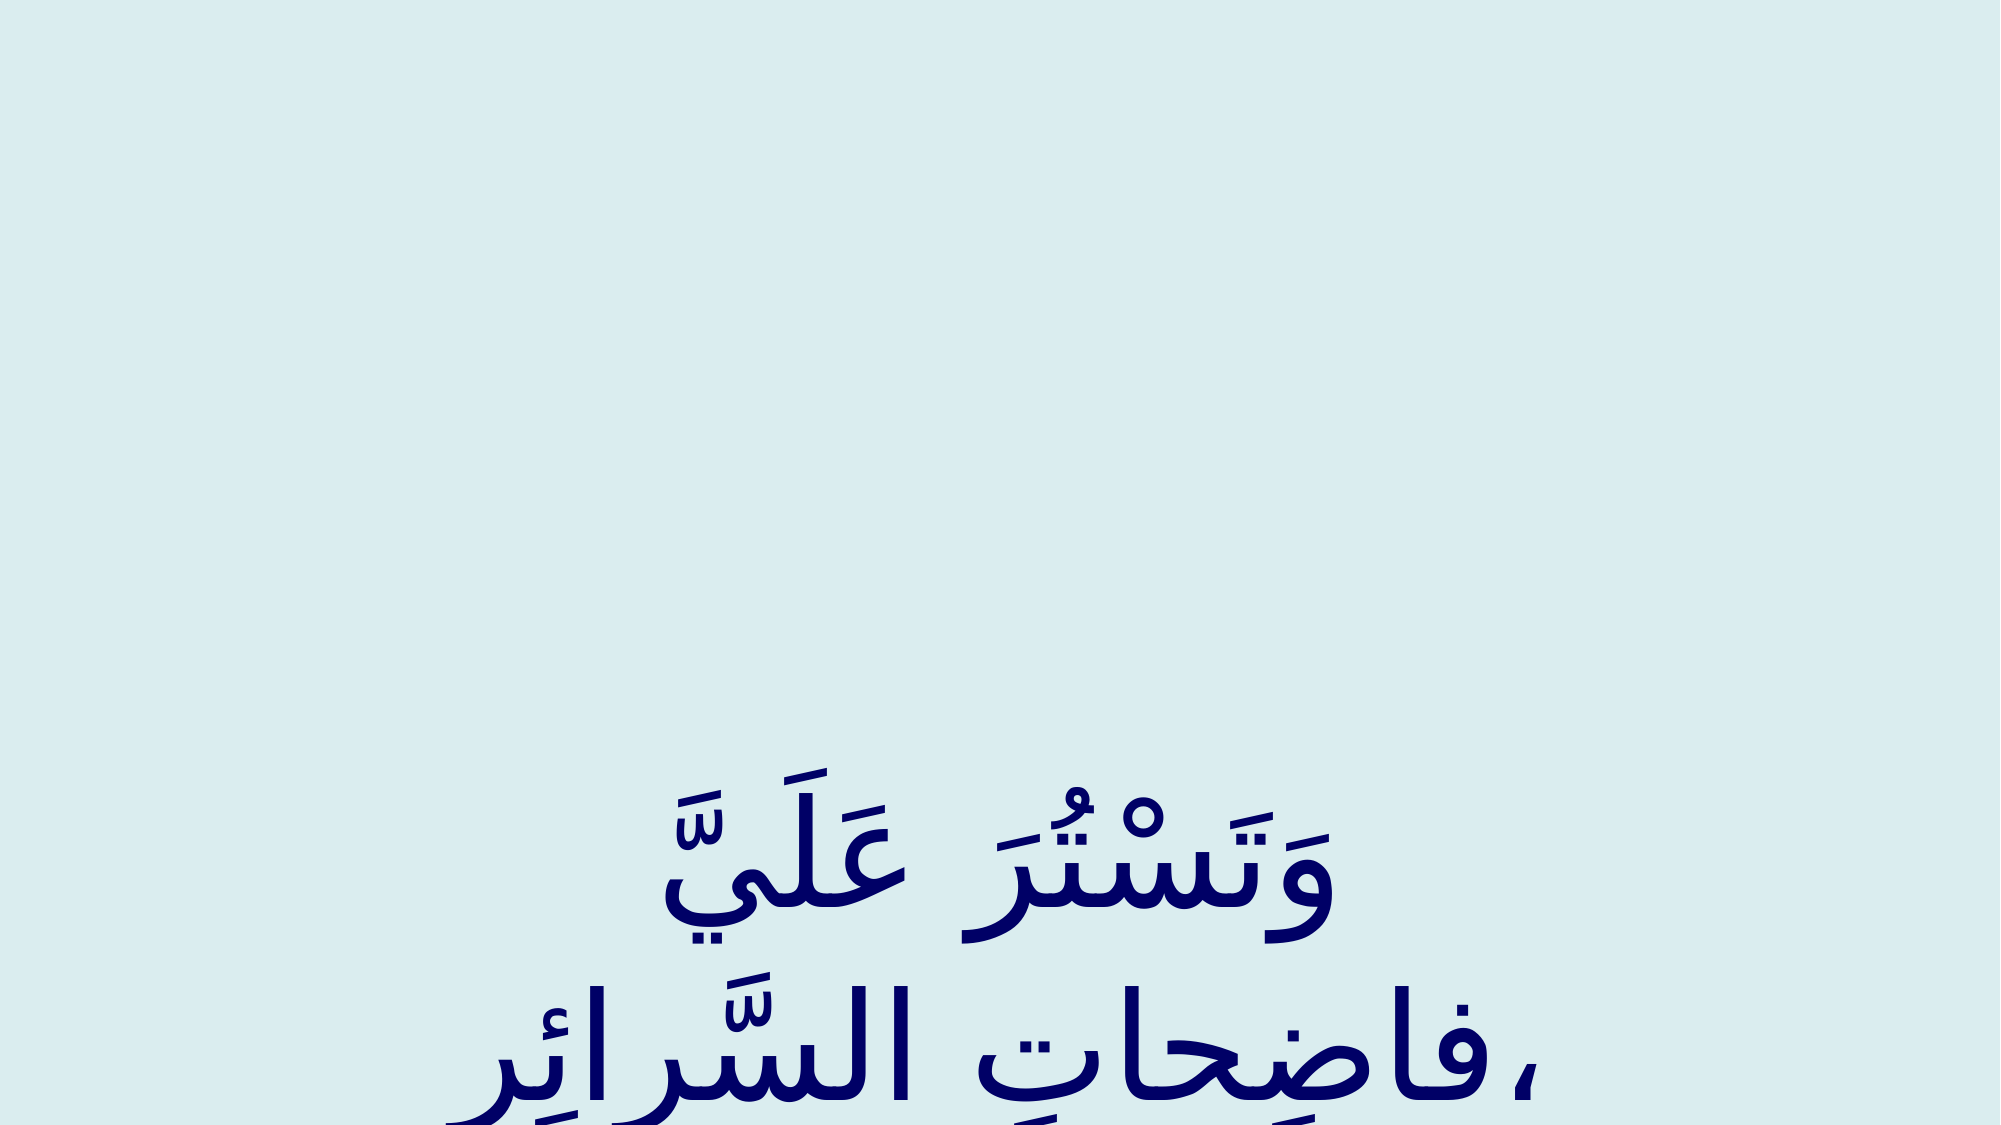

#
وَتَسْتُرَ عَلَيَّ فاضِحاتِ السَّرائِرِ،
and cover my disgraceful secret thoughts!